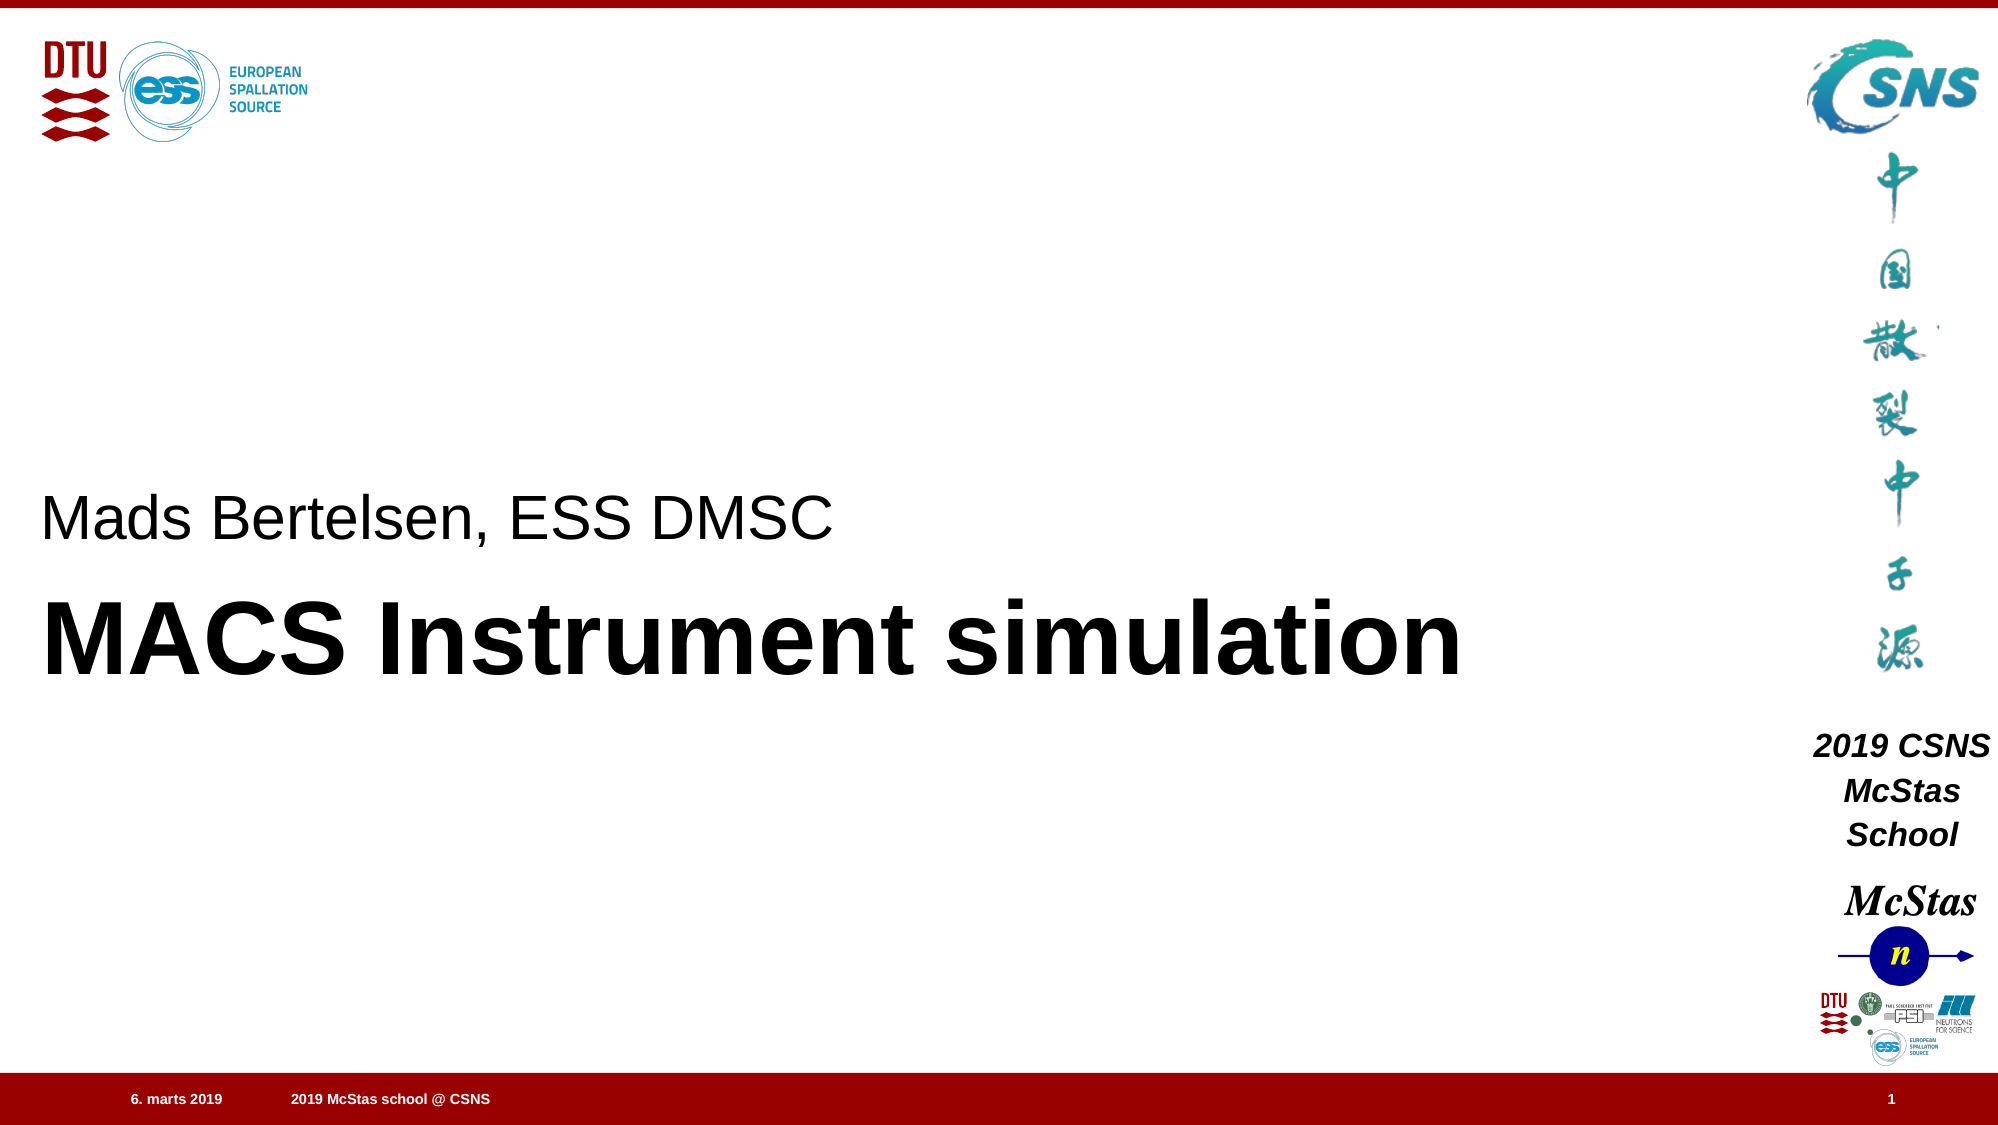

Mads Bertelsen, ESS DMSC
# MACS Instrument simulation
1